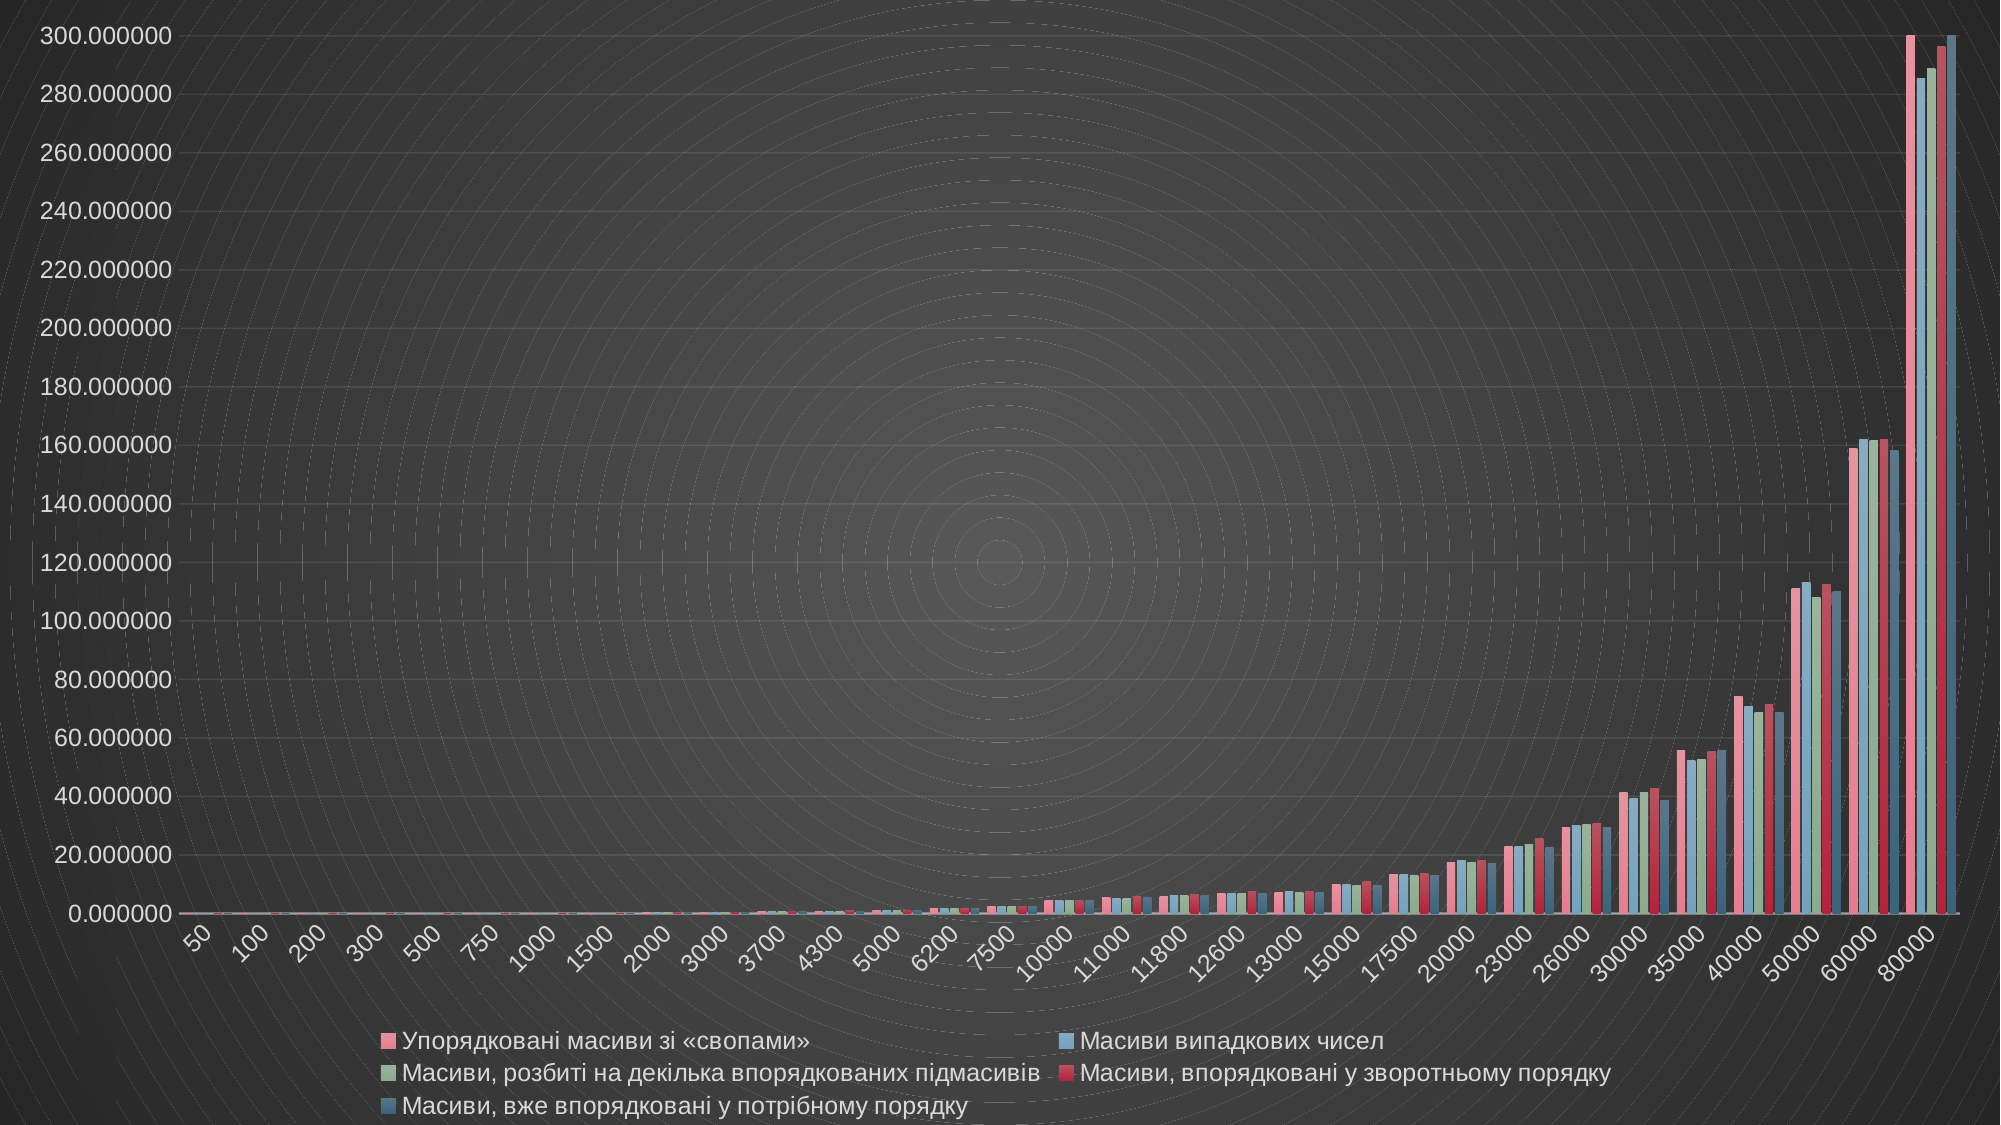

### Chart

| Category | Упорядковані масиви зі «свопами» | Масиви випадкових чисел | Масиви, розбиті на декілька впорядкованих підмасивів | Масиви, впорядковані у зворотньому порядку  | Масиви, вже впорядковані у потрібному порядку |
|---|---|---|---|---|---|
| 50 | 0.0 | 0.0 | 0.0 | 0.000998497009277343 | 0.0 |
| 100 | 0.00100207328796386 | 0.00101089477539062 | 0.0 | 0.00100255012512207 | 0.000539779663085937 |
| 200 | 0.00199747085571289 | 0.002000093460083 | 0.00223660469055175 | 0.00199818611145019 | 0.00116467475891113 |
| 300 | 0.00299835205078125 | 0.00300073623657226 | 0.00289106369018554 | 0.00399994850158691 | 0.00114011764526367 |
| 500 | 0.0110030174255371 | 0.0109879970550537 | 0.00113129615783691 | 0.0140013694763183 | 0.001145601272583 |
| 750 | 0.0280013084411621 | 0.0230004787445068 | 0.0168750286102294 | 0.0250029563903808 | 0.0189635753631591 |
| 1000 | 0.0460014343261718 | 0.0413553714752197 | 0.0312724113464355 | 0.0460038185119628 | 0.0462696552276611 |
| 1500 | 0.0961992740631103 | 0.0866494178771972 | 0.0846922397613525 | 0.101764440536499 | 0.0997467041015625 |
| 2000 | 0.173013448715209 | 0.172359466552734 | 0.174958705902099 | 0.176963567733764 | 0.172613620758056 |
| 3000 | 0.406707763671875 | 0.388531446456909 | 0.410240411758422 | 0.407381296157836 | 0.387955904006958 |
| 3700 | 0.633193254470825 | 0.584167003631591 | 0.589112758636474 | 0.627121686935424 | 0.618338346481323 |
| 4300 | 0.834302902221679 | 0.802934408187866 | 0.833571910858154 | 0.887955427169799 | 0.791495084762573 |
| 5000 | 1.15616464614868 | 1.08002400398254 | 1.09184741973876 | 1.13610672950744 | 1.09460949897766 |
| 6200 | 1.64047622680664 | 1.65165734291076 | 1.68067383766174 | 1.7468774318695 | 1.65918087959289 |
| 7500 | 2.4063913822174 | 2.40542674064636 | 2.52013874053955 | 2.53340864181518 | 2.41138267517089 |
| 10000 | 4.31904911994934 | 4.28283953666687 | 4.49614906311035 | 4.49535369873046 | 4.31496477127075 |
| 11000 | 5.36440539360046 | 5.11477041244506 | 5.18561697006225 | 5.68247604370117 | 5.44997715950012 |
| 11800 | 5.96491146087646 | 6.28527450561523 | 6.02165532112121 | 6.54193377494812 | 6.06111359596252 |
| 12600 | 6.83162903785705 | 6.87863636016845 | 6.80242562294006 | 7.58689260482788 | 6.79822516441345 |
| 13000 | 7.29807162284851 | 7.44407749176025 | 7.24602508544921 | 7.64696955680847 | 7.23358845710754 |
| 15000 | 10.026976108551 | 9.8298110961914 | 9.62919616699218 | 10.8496875762939 | 9.62850069999694 |
| 17500 | 13.1619145870208 | 13.2536506652832 | 13.1541149616241 | 13.7826719284057 | 13.1121373176574 |
| 20000 | 17.2894377708435 | 17.9900019168853 | 17.325466632843 | 18.006600856781 | 17.1474137306213 |
| 23000 | 22.7944445610046 | 22.790533542633 | 23.5169064998626 | 25.6660015583038 | 22.6711564064025 |
| 26000 | 29.2538111209869 | 30.0720384120941 | 30.3898000717163 | 30.6260755062103 | 29.4819333553314 |
| 30000 | 41.2874355316162 | 39.2112412452697 | 41.178771495819 | 42.69353723526 | 38.679622888565 |
| 35000 | 55.6770451068878 | 52.3648653030395 | 52.7760941982269 | 55.3978686332702 | 55.7276947498321 |
| 40000 | 74.2890455722808 | 70.7602562904357 | 68.727153301239 | 71.468710899353 | 68.5788083076477 |
| 50000 | 111.031082630157 | 113.141037940979 | 107.912220954895 | 112.600356817245 | 109.957341194152 |
| 60000 | 159.108240365982 | 162.196064949035 | 161.638503789901 | 162.115664005279 | 158.180888414382 |
| 80000 | 302.316088676452 | 285.304194211959 | 288.700501441955 | 296.508181095123 | 306.313459157943 |